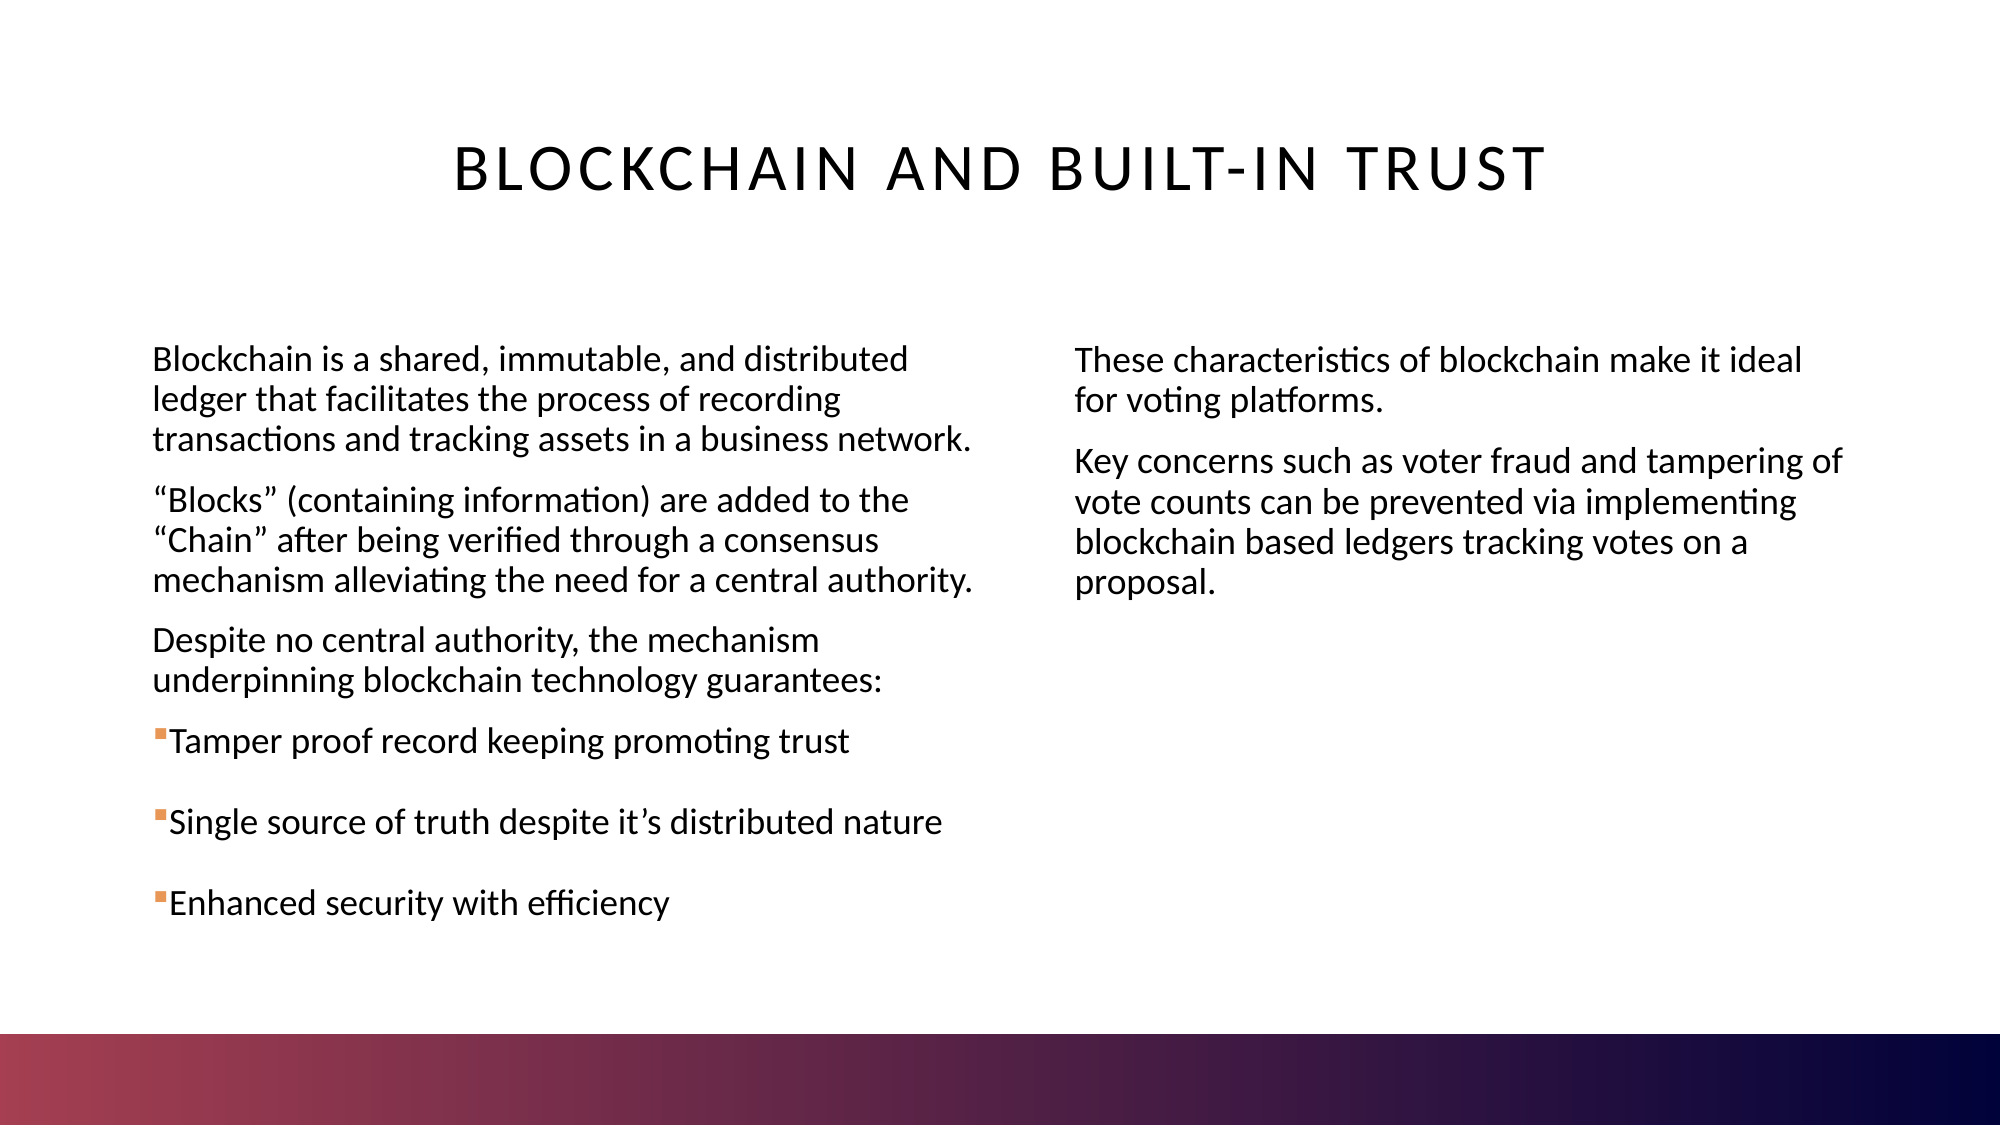

# Blockchain and built-in trust
These characteristics of blockchain make it ideal for voting platforms.
Key concerns such as voter fraud and tampering of vote counts can be prevented via implementing blockchain based ledgers tracking votes on a proposal.

Blockchain is a shared, immutable, and distributed ledger that facilitates the process of recording transactions and tracking assets in a business network.
“Blocks” (containing information) are added to the “Chain” after being verified through a consensus mechanism alleviating the need for a central authority.
Despite no central authority, the mechanism underpinning blockchain technology guarantees:
Tamper proof record keeping promoting trust
Single source of truth despite it’s distributed nature
Enhanced security with efficiency